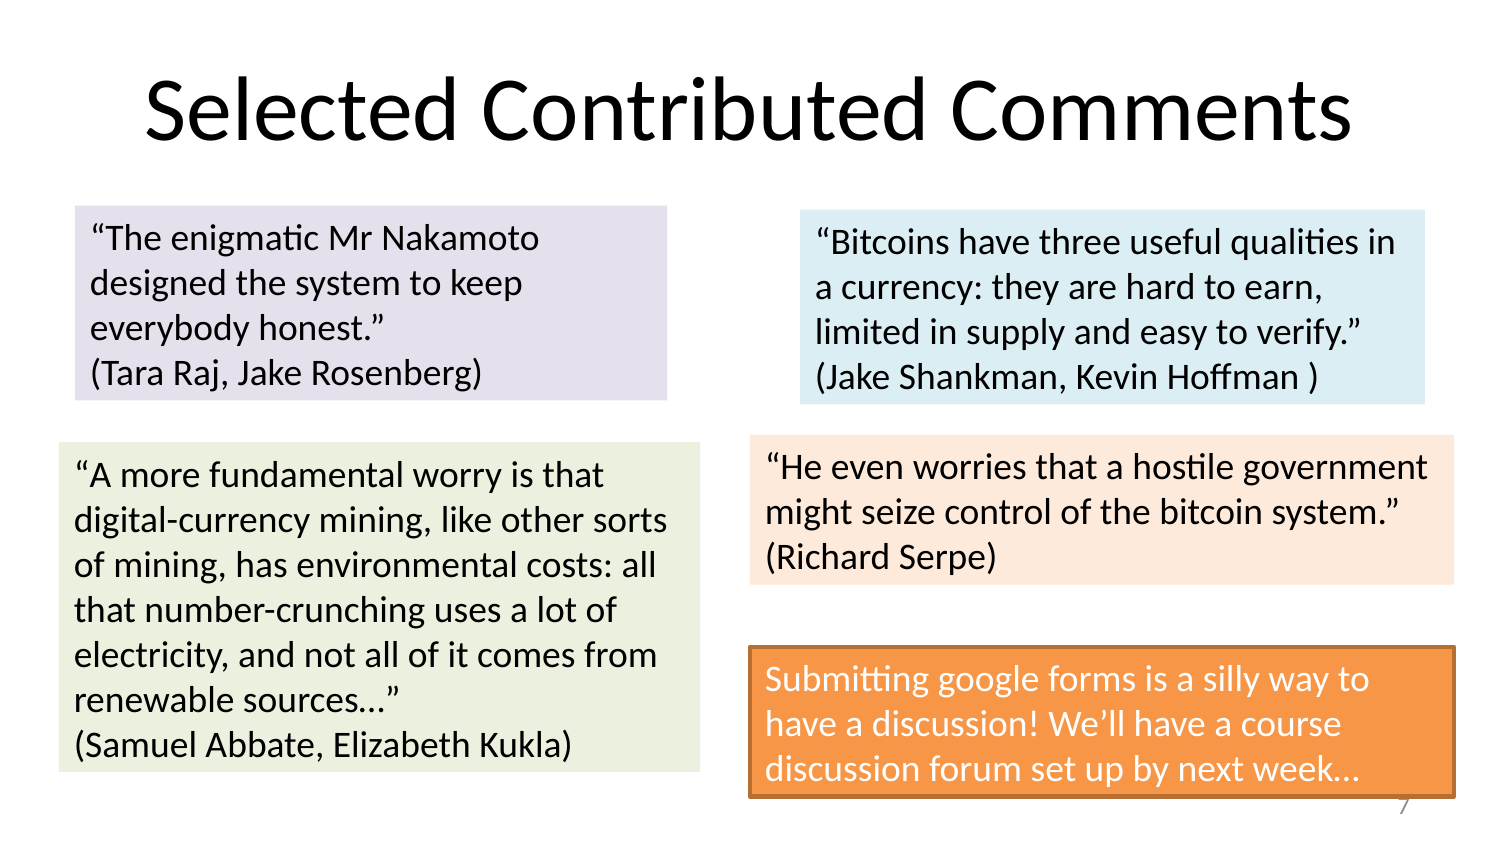

# Selected Contributed Comments
“The enigmatic Mr Nakamoto designed the system to keep everybody honest.”
(Tara Raj, Jake Rosenberg)
“Bitcoins have three useful qualities in a currency: they are hard to earn, limited in supply and easy to verify.”
(Jake Shankman, Kevin Hoffman )
“He even worries that a hostile government might seize control of the bitcoin system.”
(Richard Serpe)
“A more fundamental worry is that digital-currency mining, like other sorts of mining, has environmental costs: all that number-crunching uses a lot of electricity, and not all of it comes from renewable sources…”
(Samuel Abbate, Elizabeth Kukla)
Submitting google forms is a silly way to have a discussion! We’ll have a course discussion forum set up by next week…
7